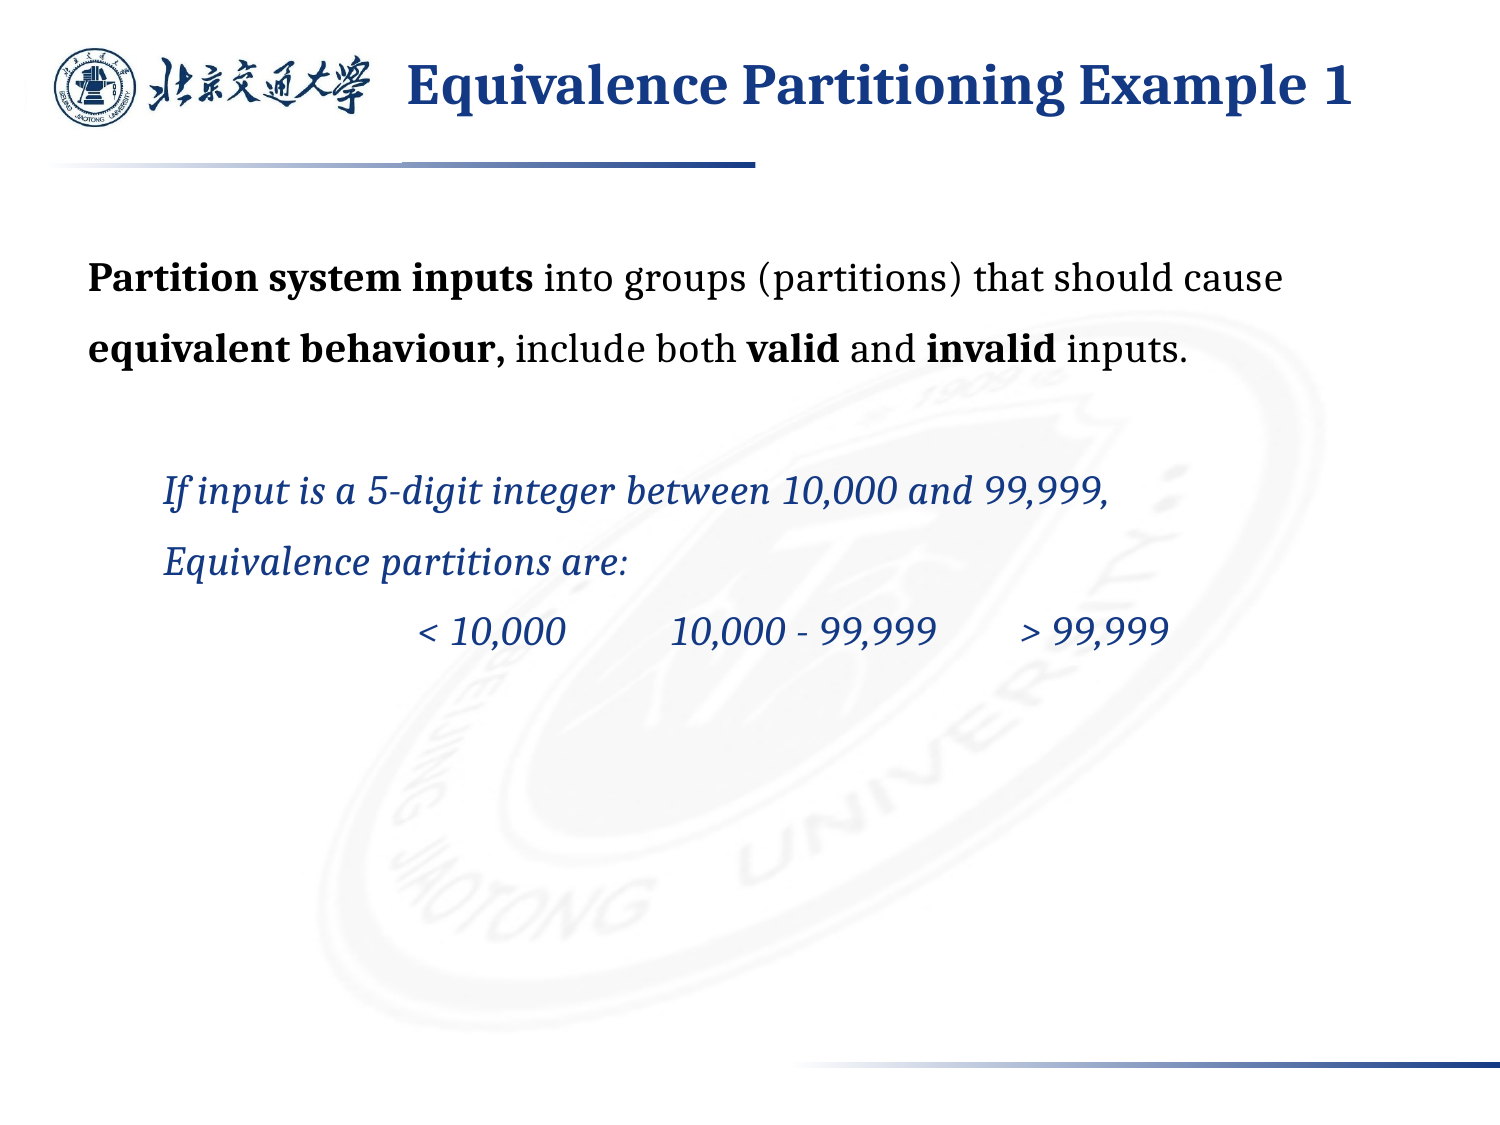

# Equivalence Partitioning Example 1
Partition system inputs into groups (partitions) that should cause
equivalent behaviour, include both valid and invalid inputs.

If input is a 5-digit integer between 10,000 and 99,999,
Equivalence partitions are:
< 10,000           10,000 - 99,999         > 99,999